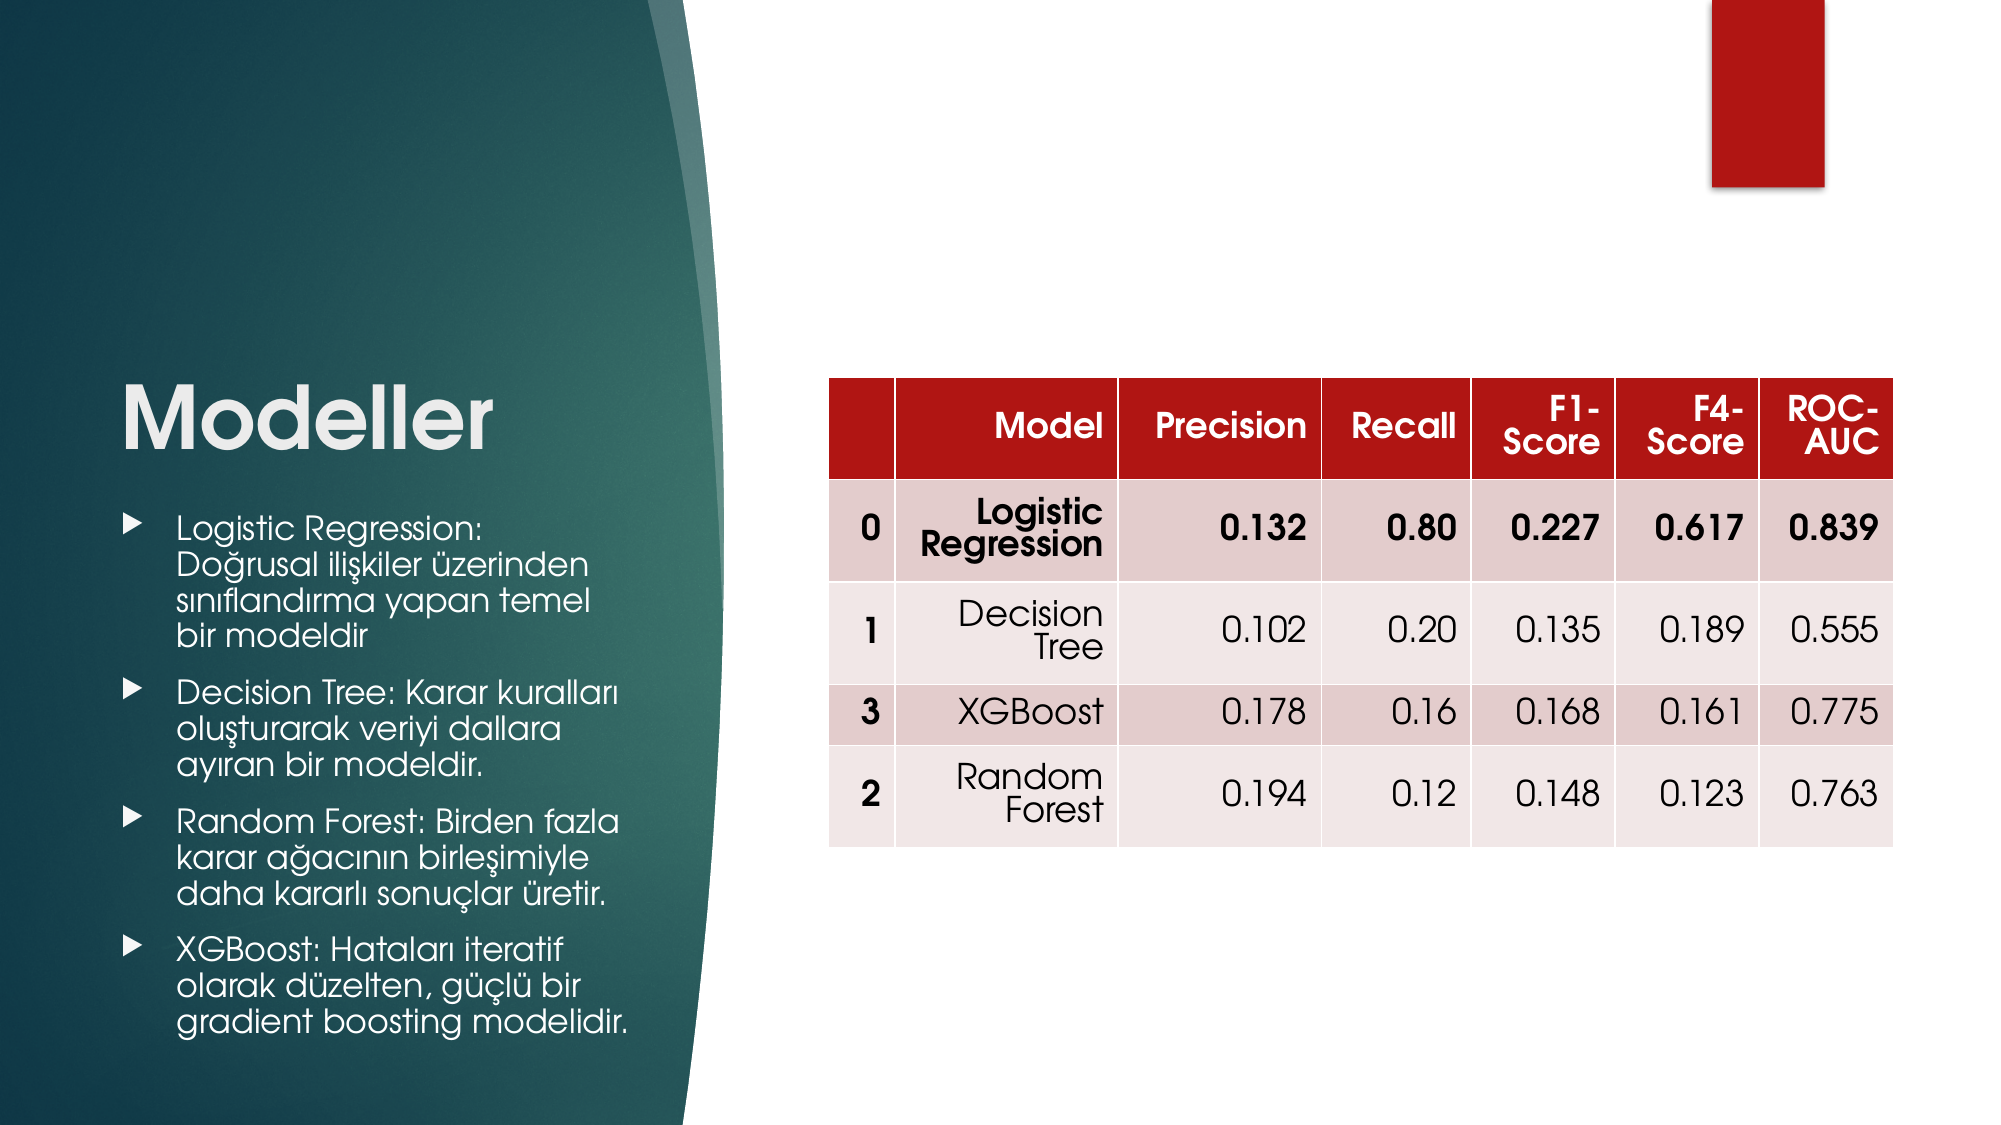

# Modeller
|  | Model | Precision | Recall | F1-Score | F4-Score | ROC-AUC |
| --- | --- | --- | --- | --- | --- | --- |
| 0 | Logistic Regression | 0.132 | 0.80 | 0.227 | 0.617 | 0.839 |
| 1 | Decision Tree | 0.102 | 0.20 | 0.135 | 0.189 | 0.555 |
| 3 | XGBoost | 0.178 | 0.16 | 0.168 | 0.161 | 0.775 |
| 2 | Random Forest | 0.194 | 0.12 | 0.148 | 0.123 | 0.763 |
Logistic Regression: Doğrusal ilişkiler üzerinden sınıflandırma yapan temel bir modeldir
Decision Tree: Karar kuralları oluşturarak veriyi dallara ayıran bir modeldir.
Random Forest: Birden fazla karar ağacının birleşimiyle daha kararlı sonuçlar üretir.
XGBoost: Hataları iteratif olarak düzelten, güçlü bir gradient boosting modelidir.